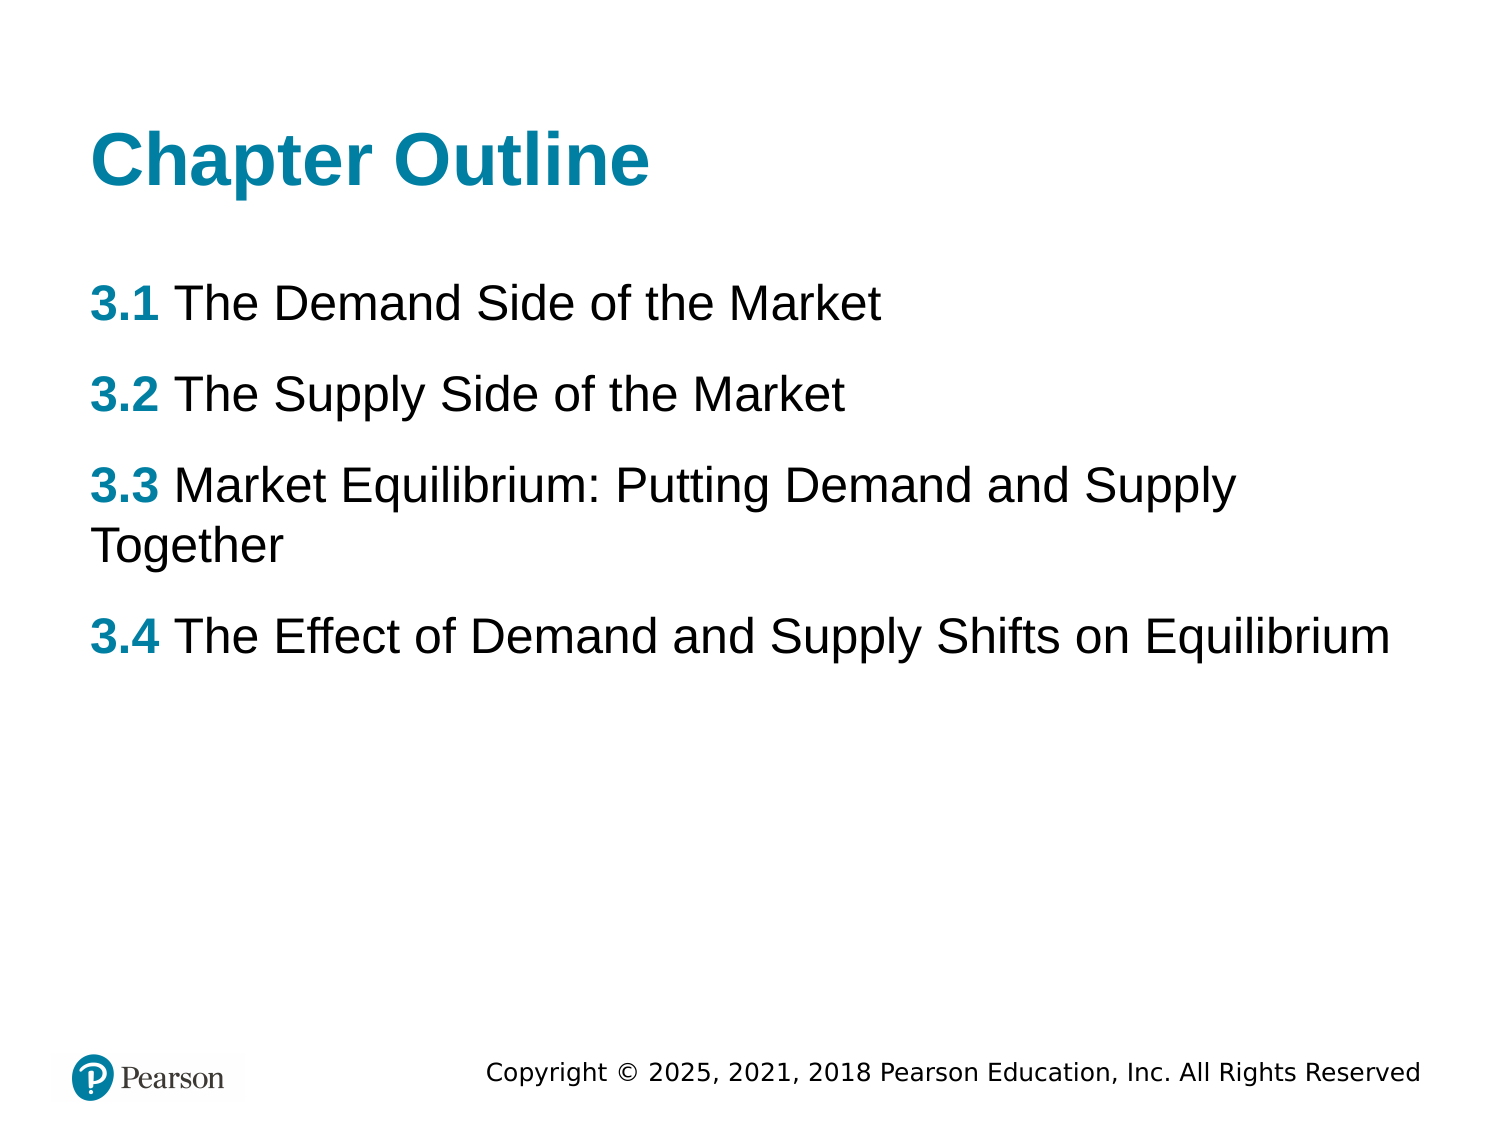

# Chapter Outline
3.1 The Demand Side of the Market
3.2 The Supply Side of the Market
3.3 Market Equilibrium: Putting Demand and Supply Together
3.4 The Effect of Demand and Supply Shifts on Equilibrium